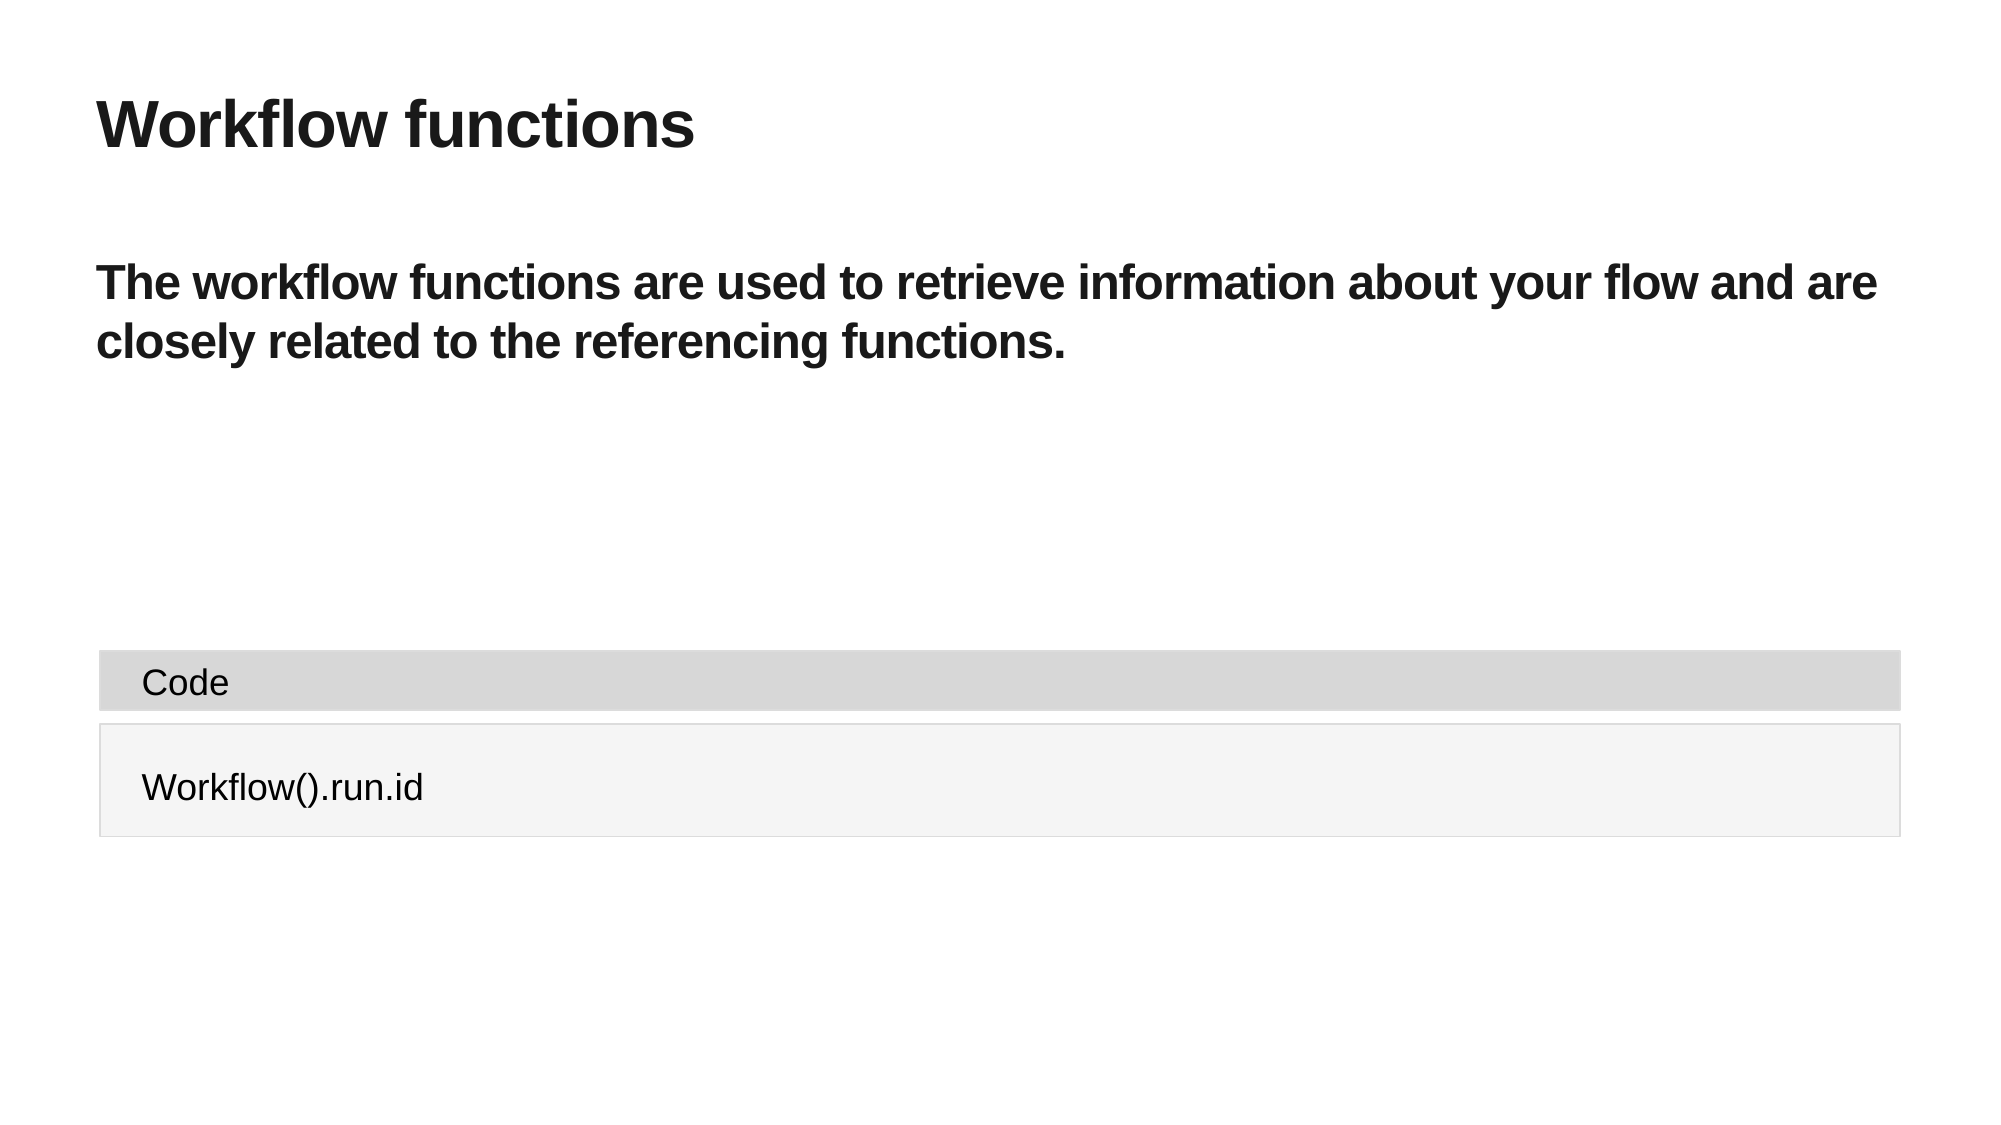

# Workflow functions
The workflow functions are used to retrieve information about your flow and are closely related to the referencing functions.
Code
Workflow().run.id